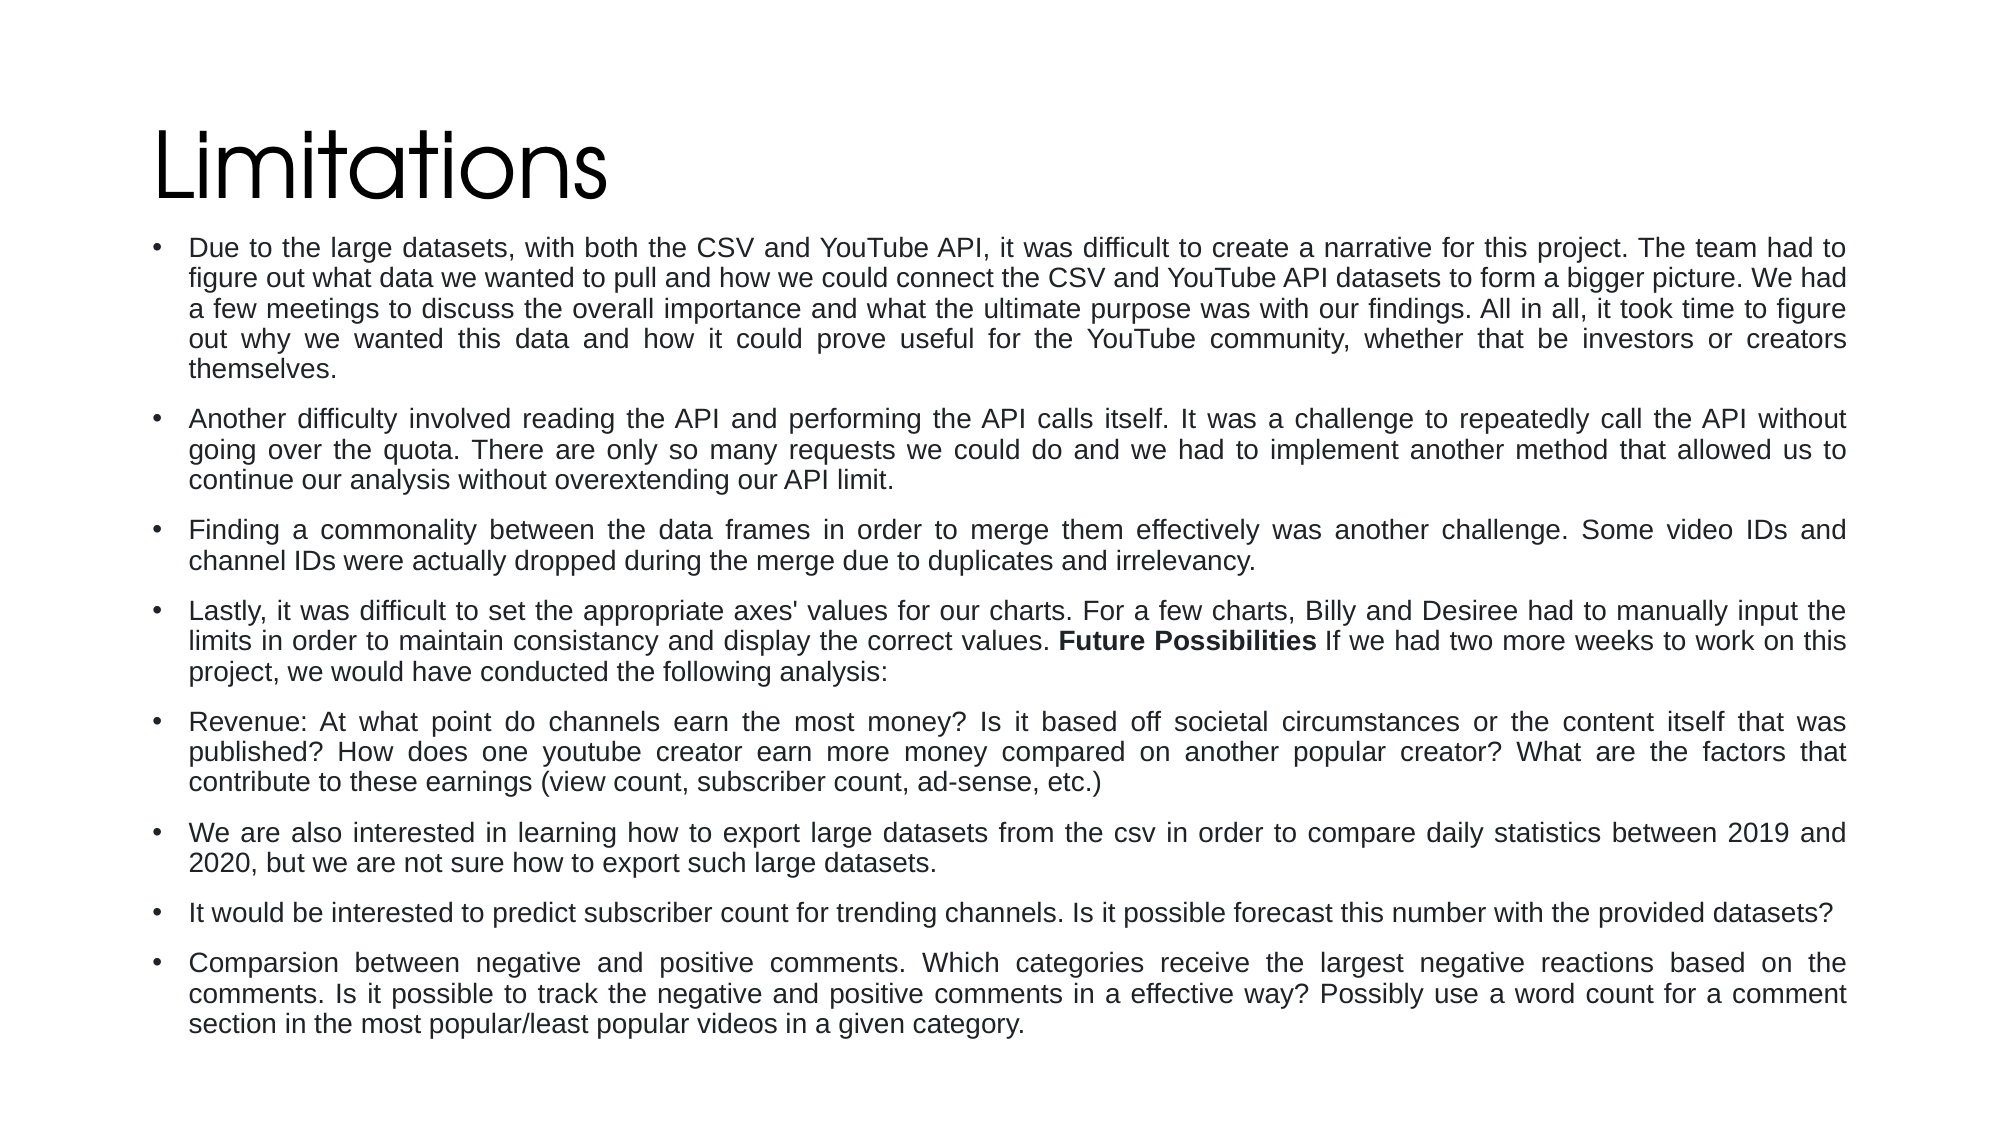

# Limitations
Due to the large datasets, with both the CSV and YouTube API, it was difficult to create a narrative for this project. The team had to figure out what data we wanted to pull and how we could connect the CSV and YouTube API datasets to form a bigger picture. We had a few meetings to discuss the overall importance and what the ultimate purpose was with our findings. All in all, it took time to figure out why we wanted this data and how it could prove useful for the YouTube community, whether that be investors or creators themselves.
Another difficulty involved reading the API and performing the API calls itself. It was a challenge to repeatedly call the API without going over the quota. There are only so many requests we could do and we had to implement another method that allowed us to continue our analysis without overextending our API limit.
Finding a commonality between the data frames in order to merge them effectively was another challenge. Some video IDs and channel IDs were actually dropped during the merge due to duplicates and irrelevancy.
Lastly, it was difficult to set the appropriate axes' values for our charts. For a few charts, Billy and Desiree had to manually input the limits in order to maintain consistancy and display the correct values. Future Possibilities If we had two more weeks to work on this project, we would have conducted the following analysis:
Revenue: At what point do channels earn the most money? Is it based off societal circumstances or the content itself that was published? How does one youtube creator earn more money compared on another popular creator? What are the factors that contribute to these earnings (view count, subscriber count, ad-sense, etc.)
We are also interested in learning how to export large datasets from the csv in order to compare daily statistics between 2019 and 2020, but we are not sure how to export such large datasets.
It would be interested to predict subscriber count for trending channels. Is it possible forecast this number with the provided datasets?
Comparsion between negative and positive comments. Which categories receive the largest negative reactions based on the comments. Is it possible to track the negative and positive comments in a effective way? Possibly use a word count for a comment section in the most popular/least popular videos in a given category.